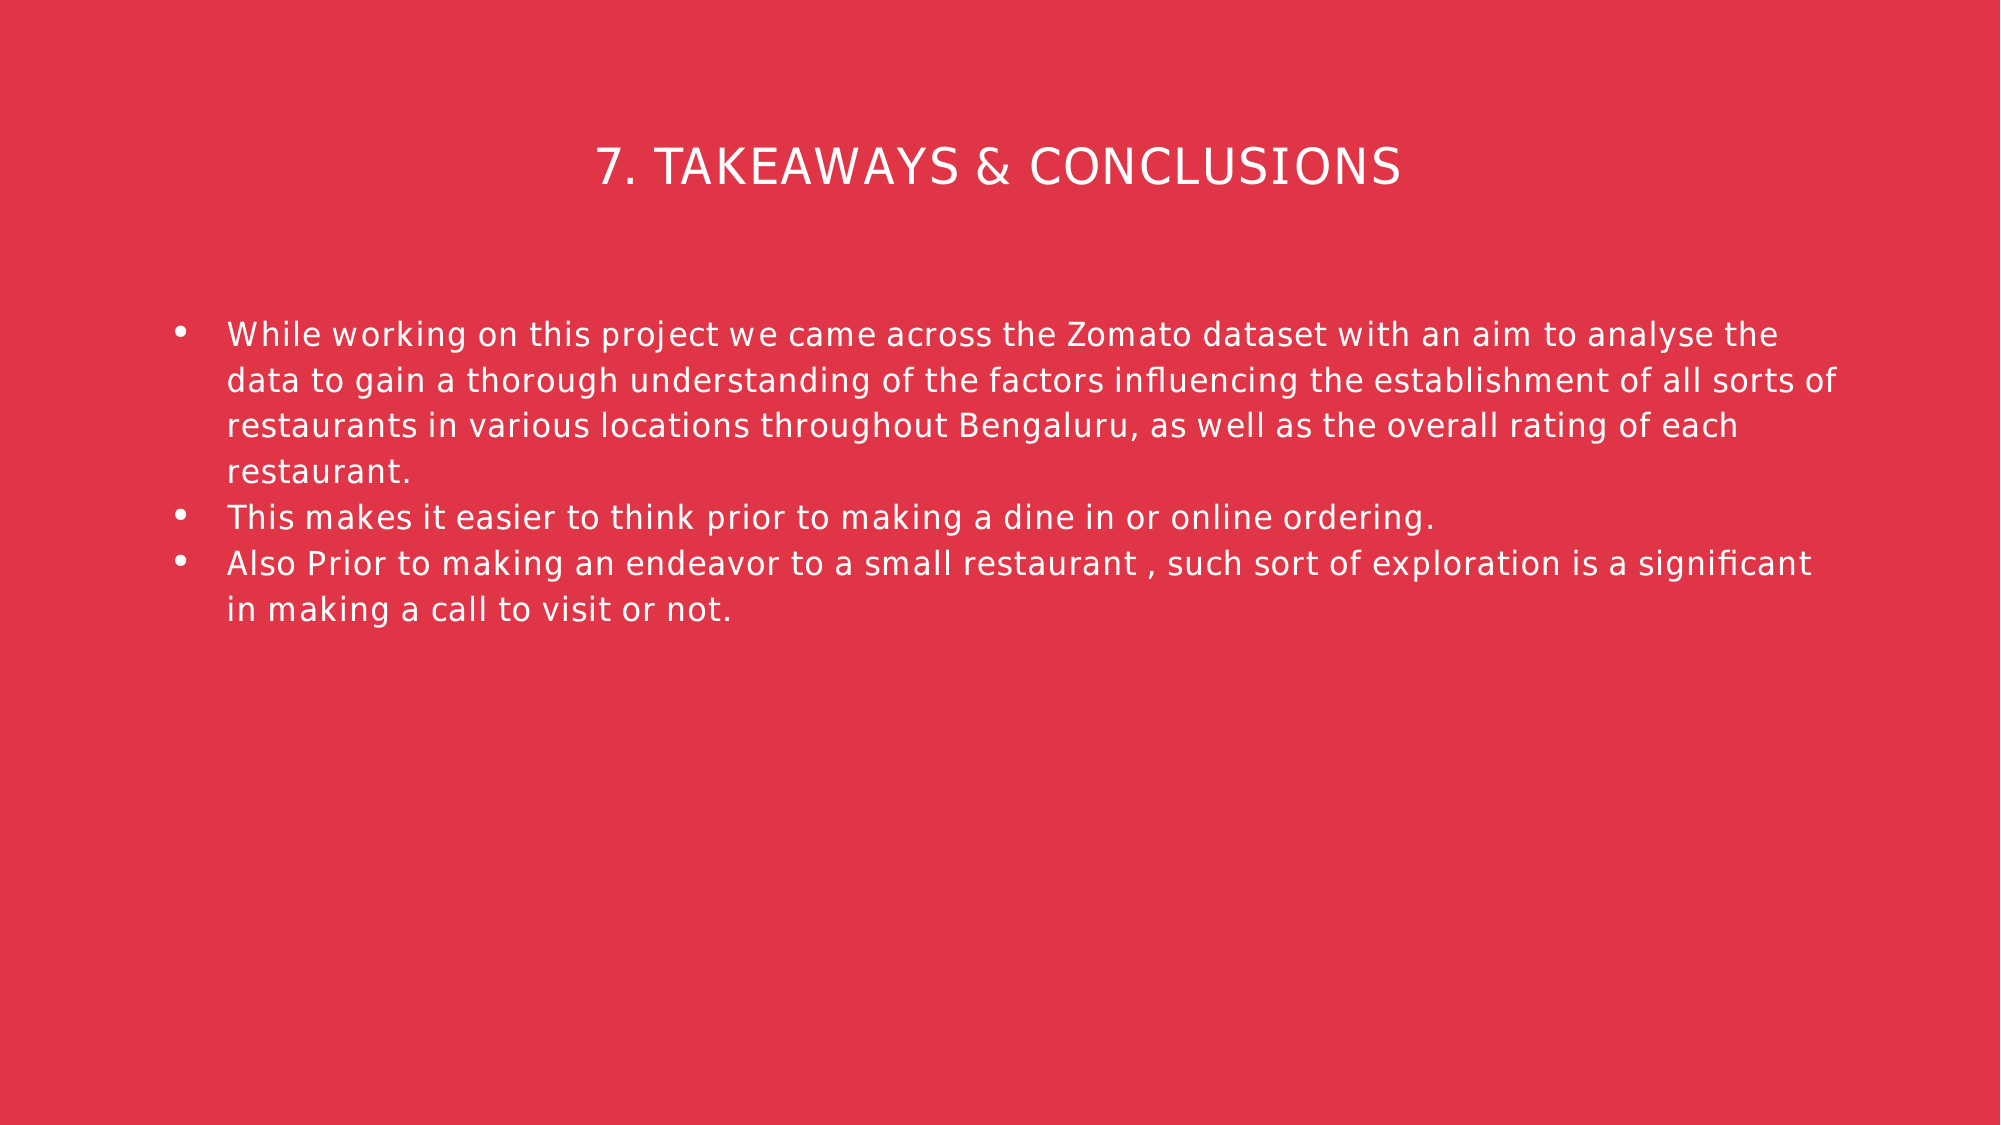

# 7. TAKEAWAYS & CONCLUSIONS
While working on this project we came across the Zomato dataset with an aim to analyse the data to gain a thorough understanding of the factors influencing the establishment of all sorts of restaurants in various locations throughout Bengaluru, as well as the overall rating of each restaurant.
This makes it easier to think prior to making a dine in or online ordering.
Also Prior to making an endeavor to a small restaurant , such sort of exploration is a significant in making a call to visit or not.